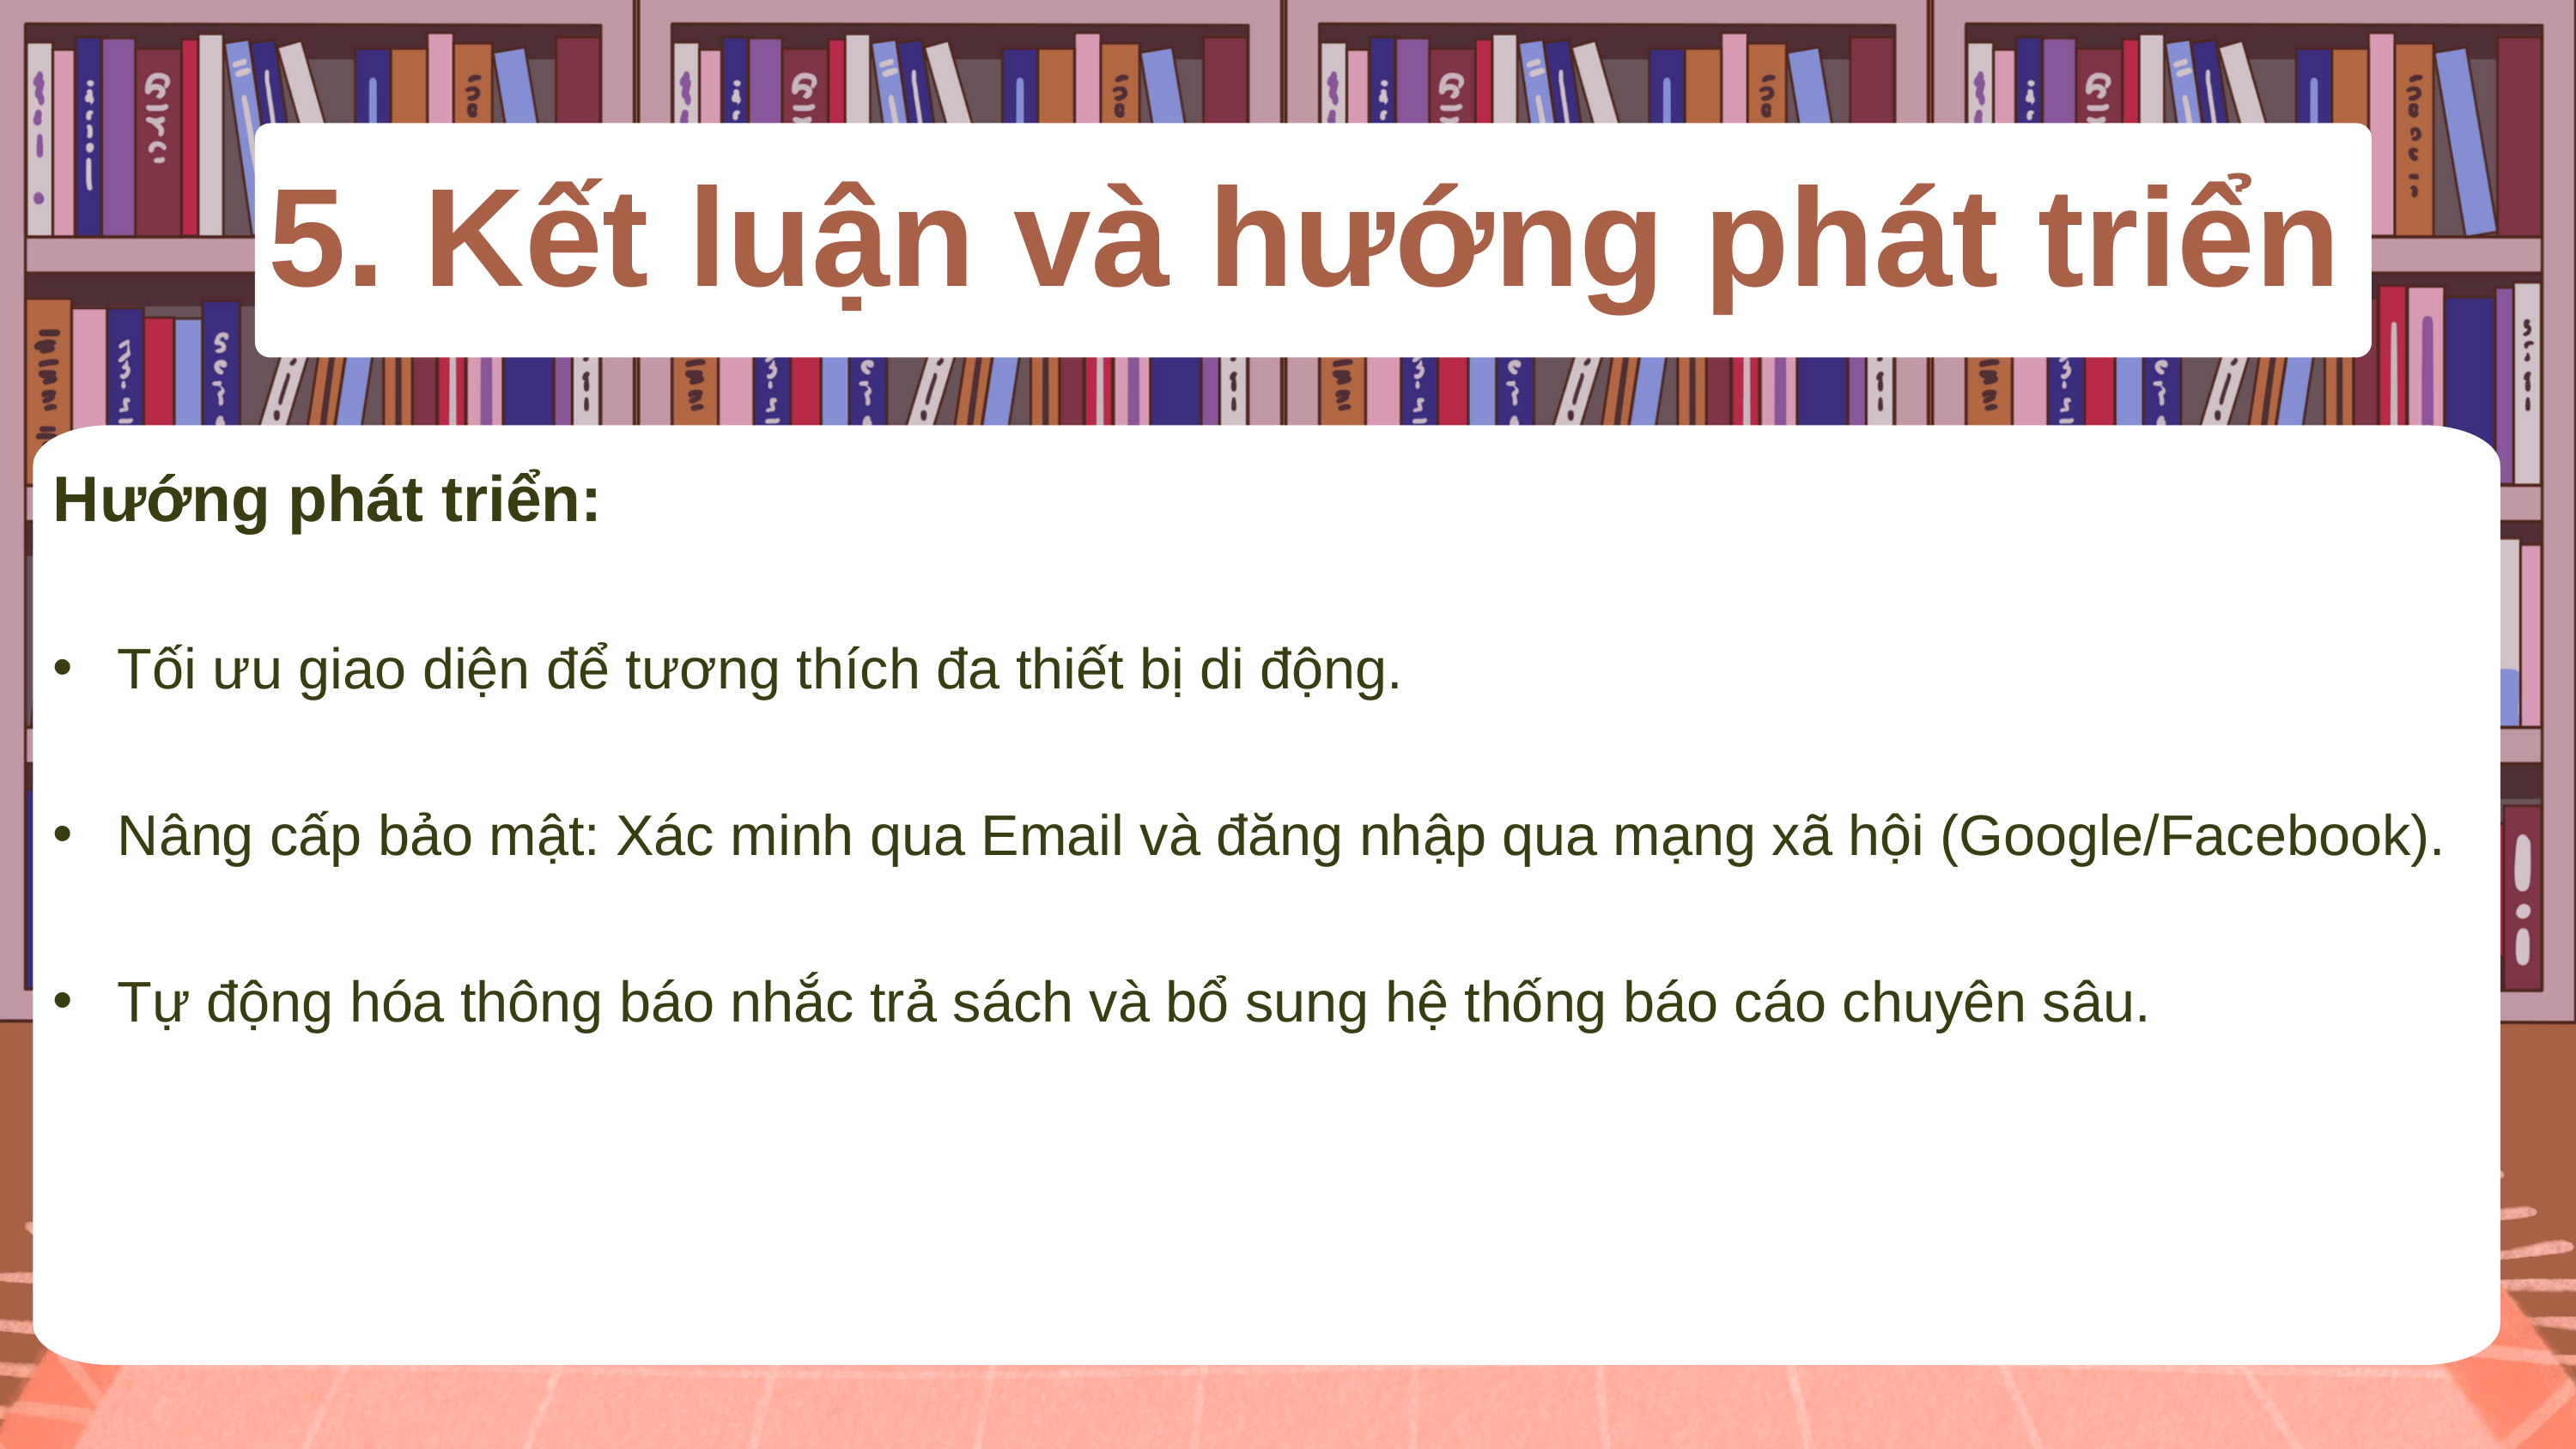

5. Kết luận và hướng phát triển

Hướng phát triển:

Tối ưu giao diện để tương thích đa thiết bị di động.

Nâng cấp bảo mật: Xác minh qua Email và đăng nhập qua mạng xã hội (Google/Facebook).

Tự động hóa thông báo nhắc trả sách và bổ sung hệ thống báo cáo chuyên sâu.